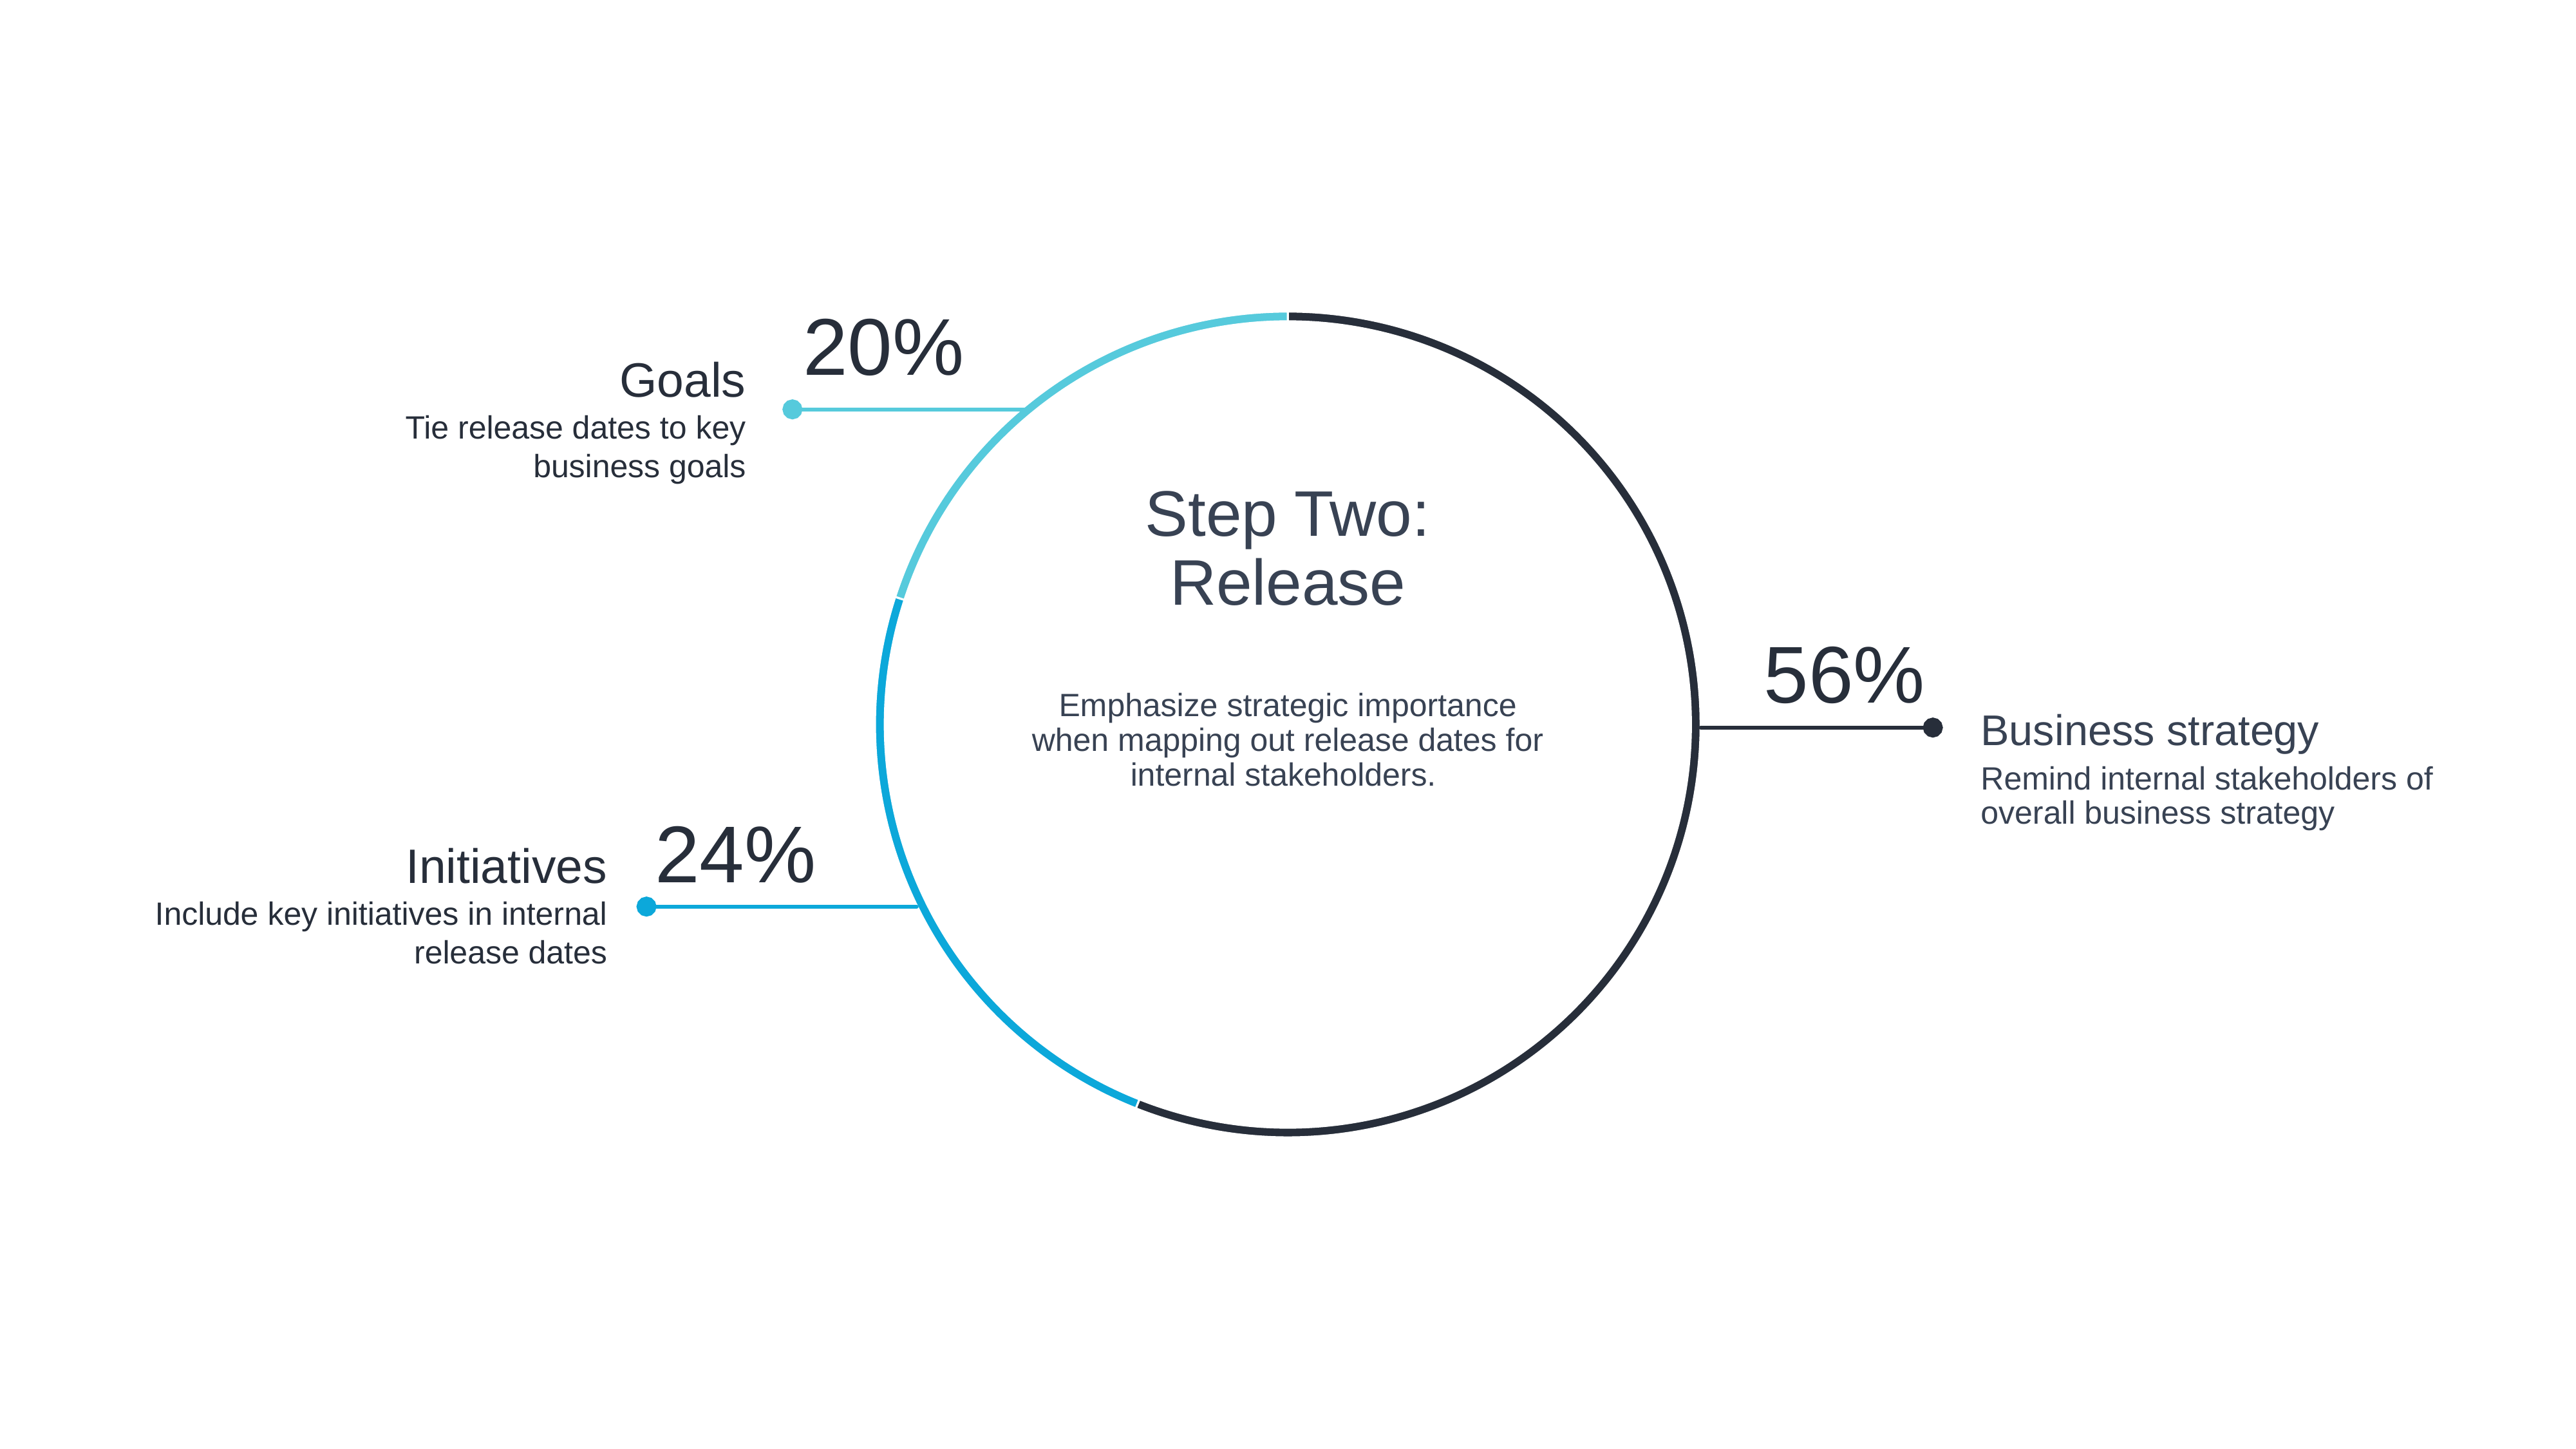

20%
Goals
Tie release dates to key business goals

### Chart

| Category | Sales |
|---|---|
| 1st Qtr | 56.0 |
| 2nd Qtr | 24.0 |
| 3rd Qtr | 20.0 |
Step Two: Release

Emphasize strategic importance when mapping out release dates for internal stakeholders.

Business strategy
Remind internal stakeholders of overall business strategy
56%

Initiatives
Include key initiatives in internal release dates
24%